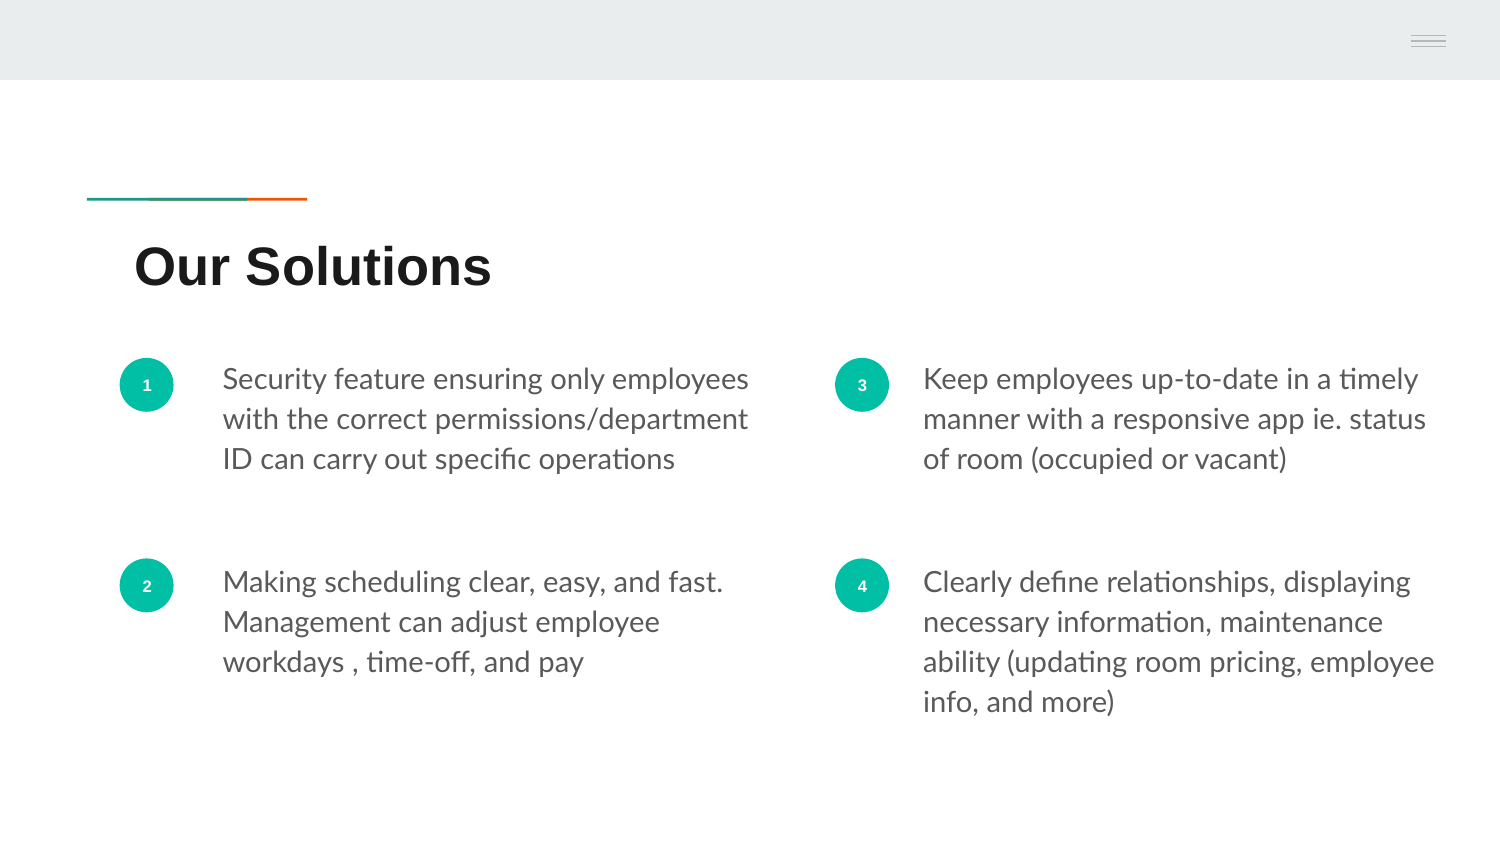

# Our Solutions
Security feature ensuring only employees with the correct permissions/department ID can carry out specific operations
Keep employees up-to-date in a timely manner with a responsive app ie. status of room (occupied or vacant)
1
3
Making scheduling clear, easy, and fast. Management can adjust employee workdays , time-off, and pay
Clearly define relationships, displaying necessary information, maintenance ability (updating room pricing, employee info, and more)
2
4